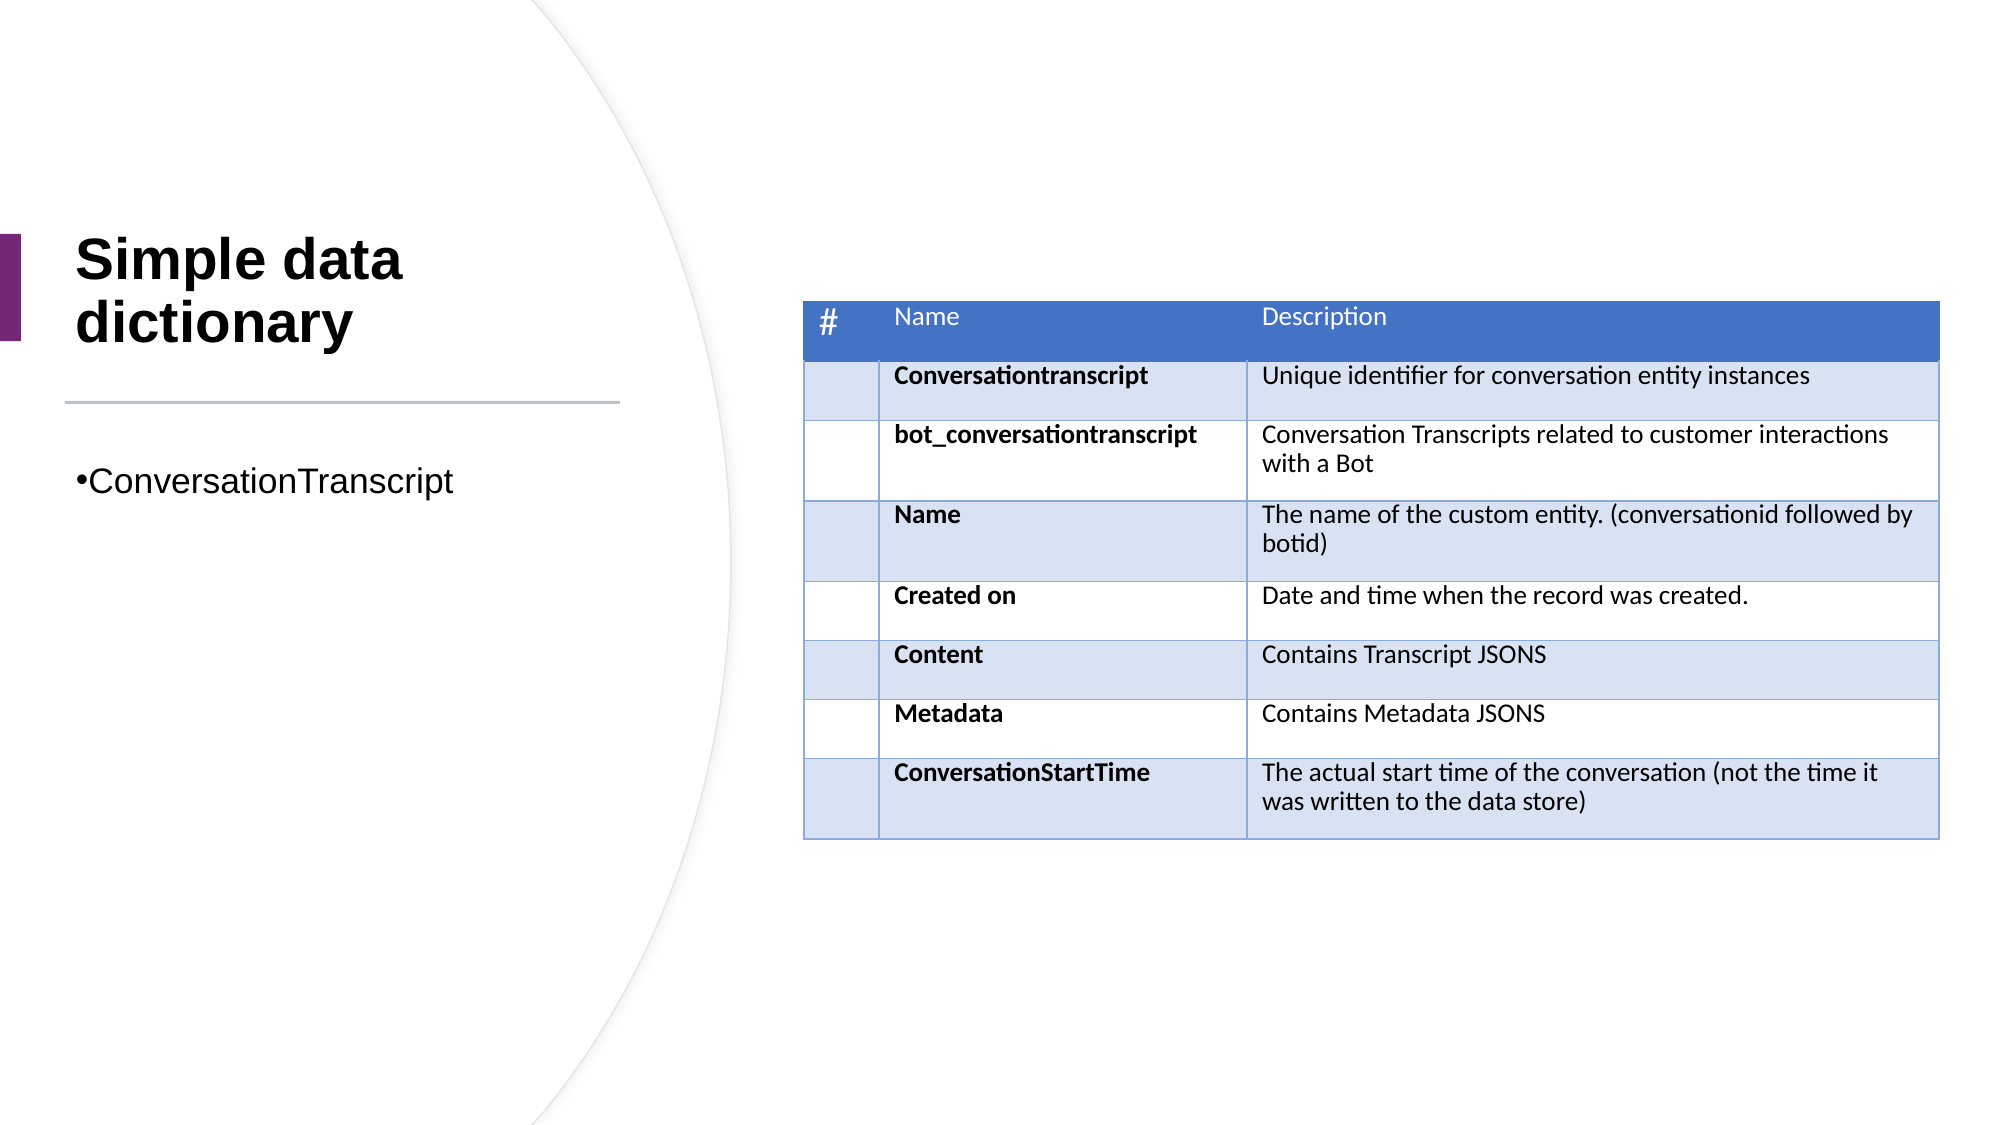

# Simple data dictionary

| # | Name | Description |
| --- | --- | --- |
|  | Conversationtranscript | Unique identifier for conversation entity instances |
|  | bot\_conversationtranscript | Conversation Transcripts related to customer interactions with a Bot |
|  | Name | The name of the custom entity. (conversationid followed by botid) |
|  | Created on | Date and time when the record was created. |
|  | Content | Contains Transcript JSONS |
|  | Metadata | Contains Metadata JSONS |
|  | ConversationStartTime | The actual start time of the conversation (not the time it was written to the data store) |

ConversationTranscript